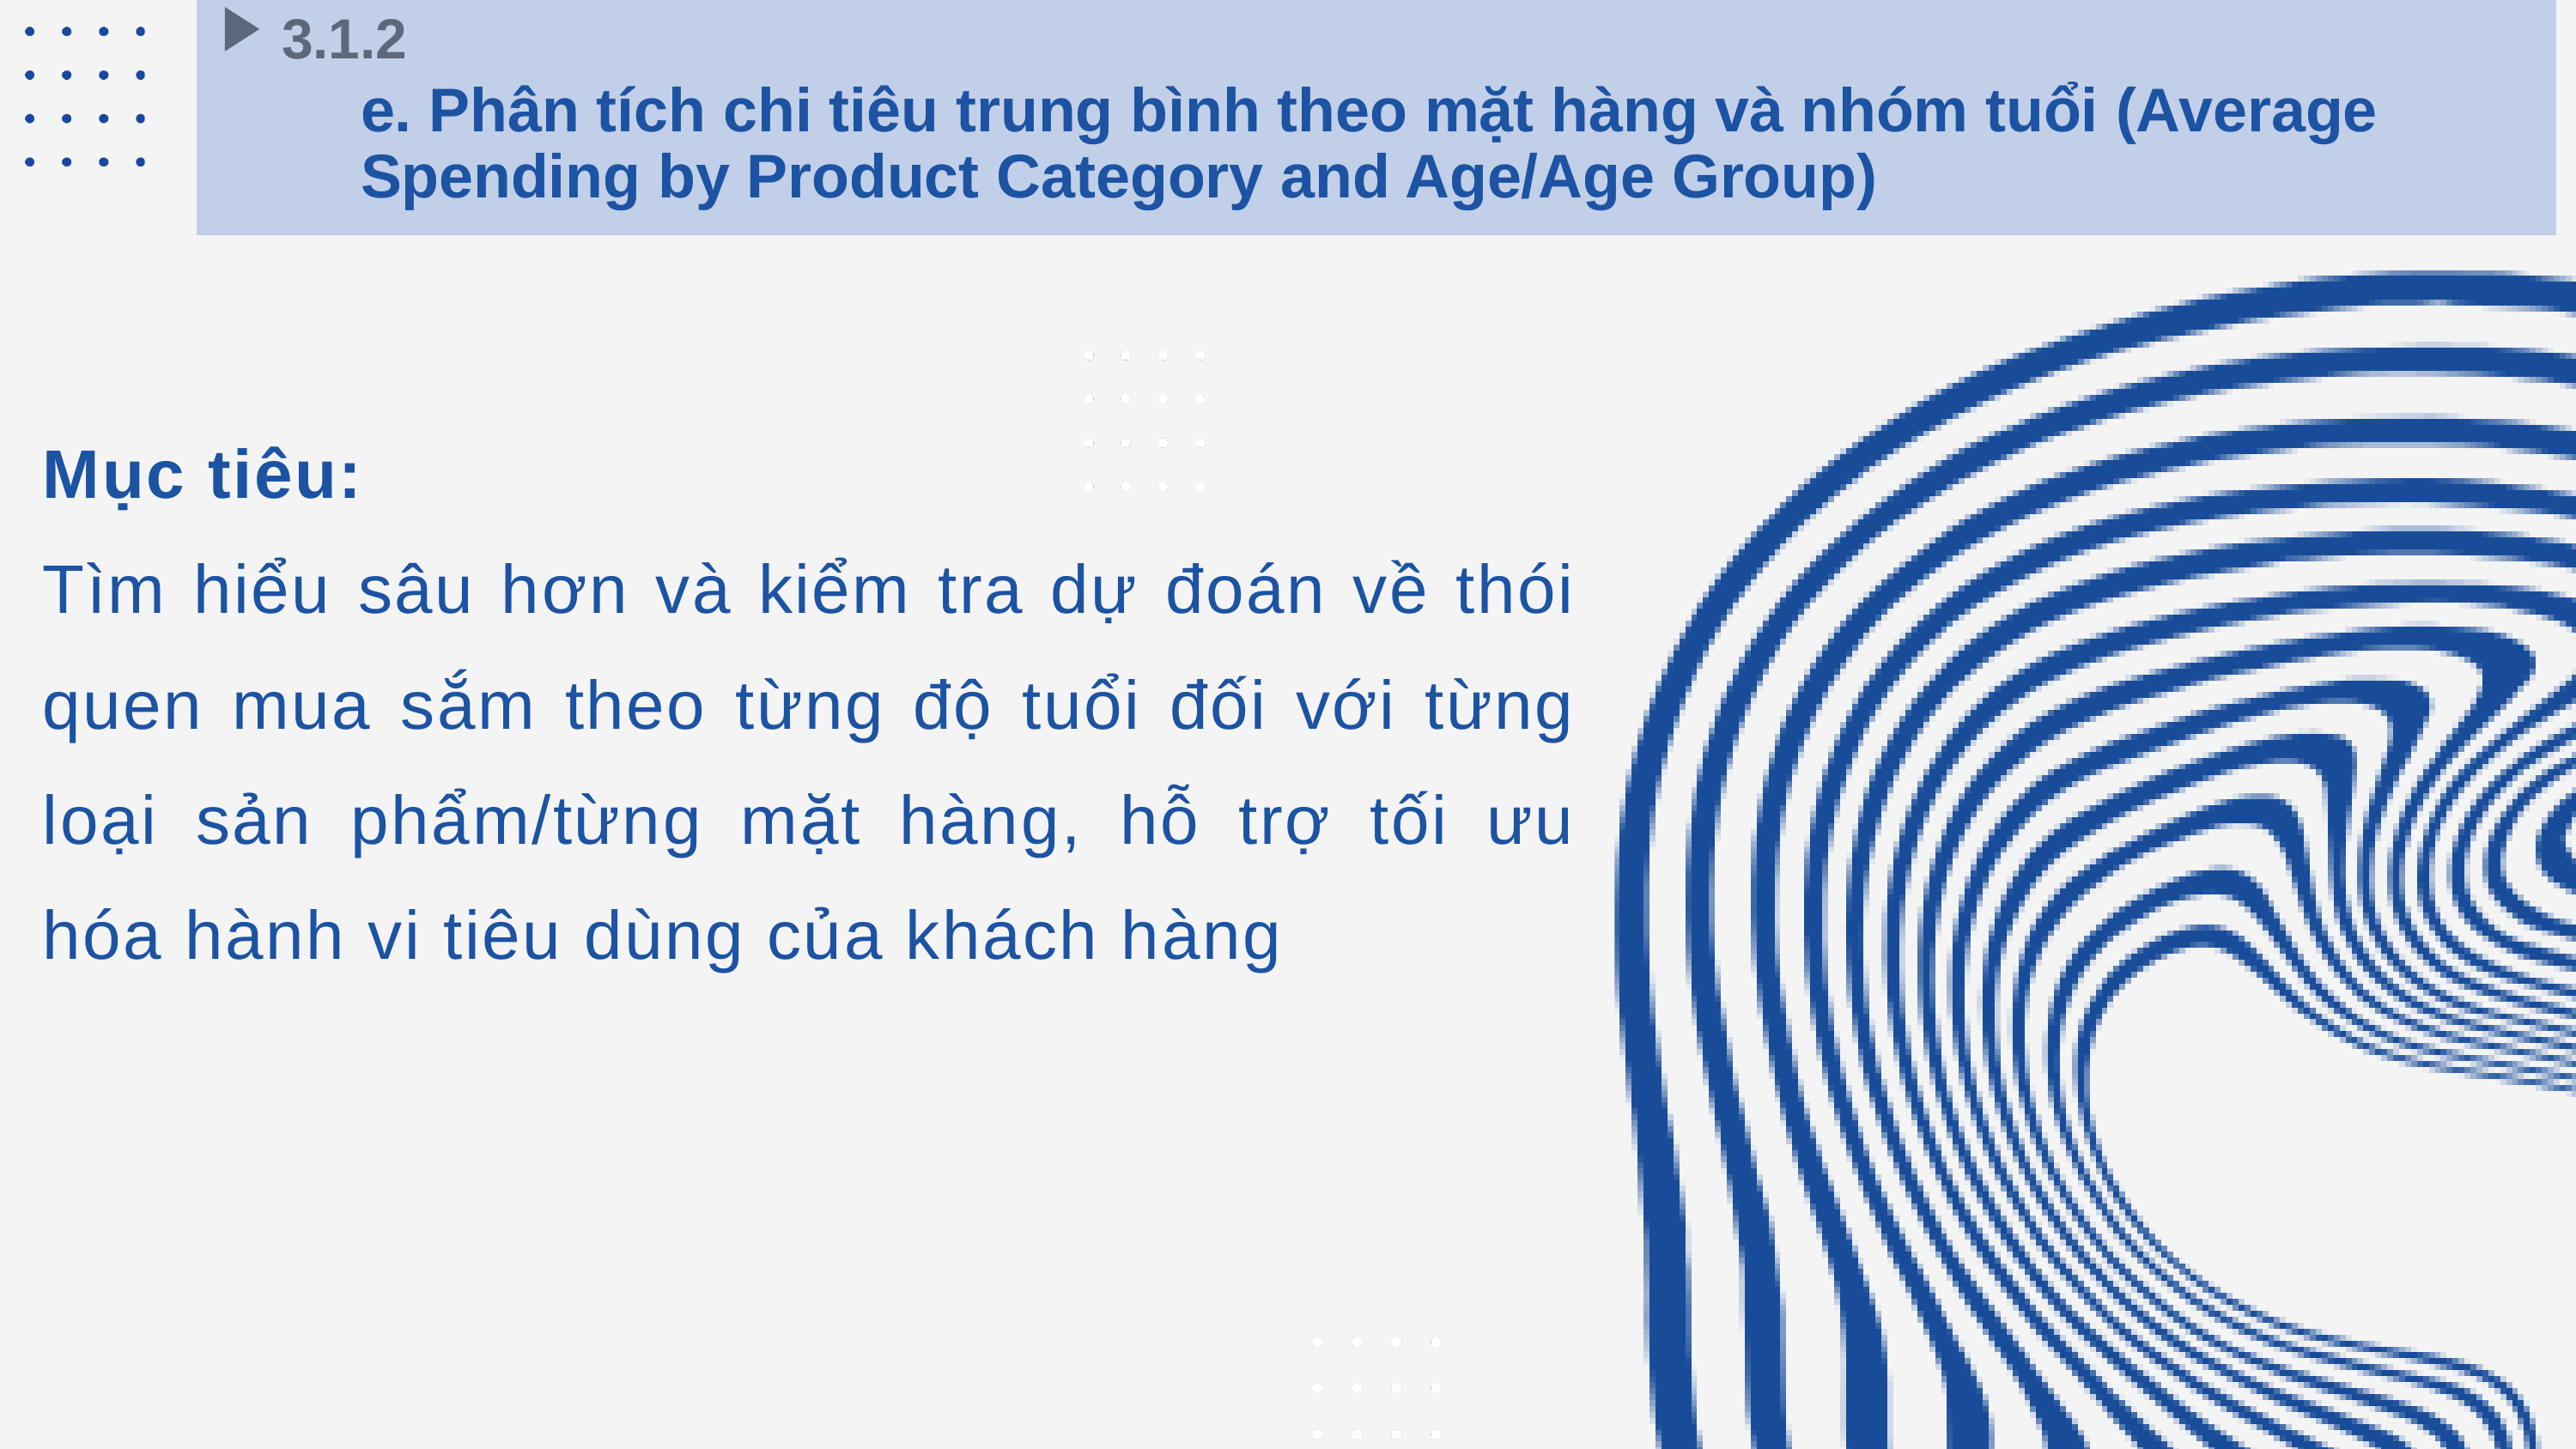

3.1.2

e. Phân tích chi tiêu trung bình theo mặt hàng và nhóm tuổi (Average Spending by Product Category and Age/Age Group)

Mục tiêu:
Tìm hiểu sâu hơn và kiểm tra dự đoán về thói quen mua sắm theo từng độ tuổi đối với từng loại sản phẩm/từng mặt hàng, hỗ trợ tối ưu hóa hành vi tiêu dùng của khách hàng